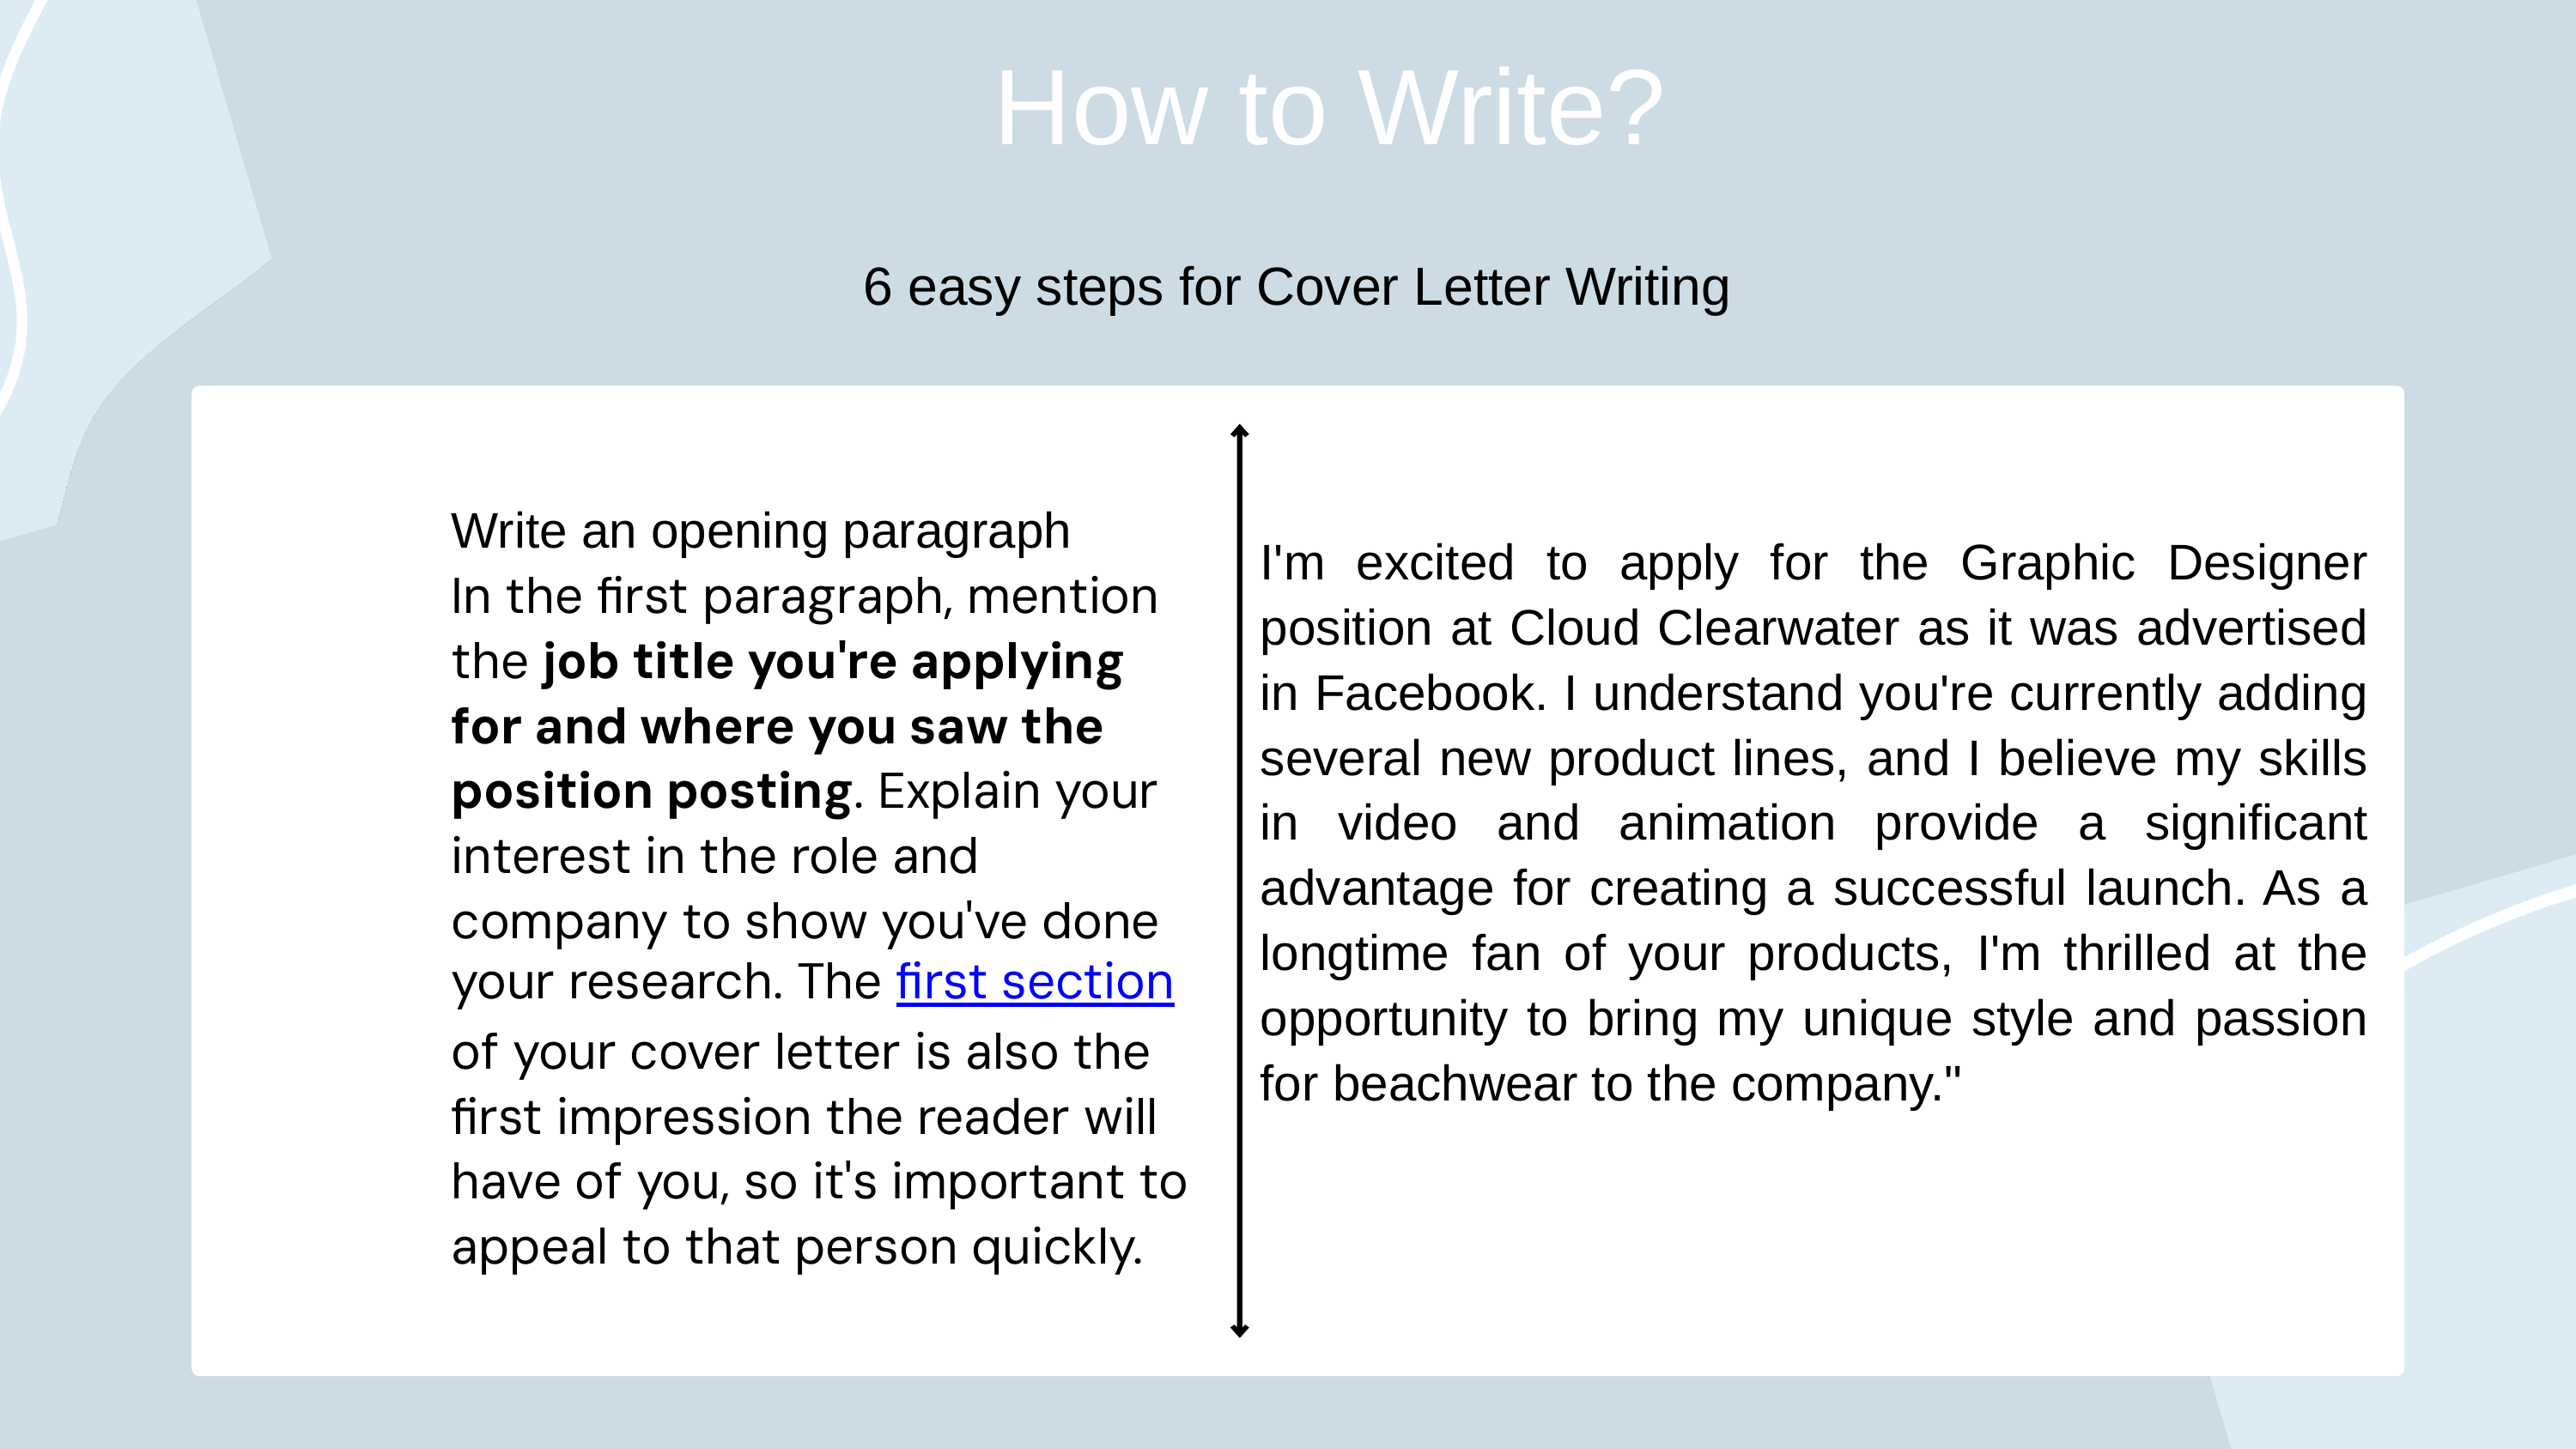

How to Write?
6 easy steps for Cover Letter Writing

3
Write an opening paragraph
In the first paragraph, mention the job title you're applying for and where you saw the position posting. Explain your interest in the role and company to show you've done your research. The first section of your cover letter is also the first impression the reader will have of you, so it's important to appeal to that person quickly.
I'm excited to apply for the Graphic Designer position at Cloud Clearwater as it was advertised in Facebook. I understand you're currently adding several new product lines, and I believe my skills in video and animation provide a significant advantage for creating a successful launch. As a longtime fan of your products, I'm thrilled at the opportunity to bring my unique style and passion for beachwear to the company."